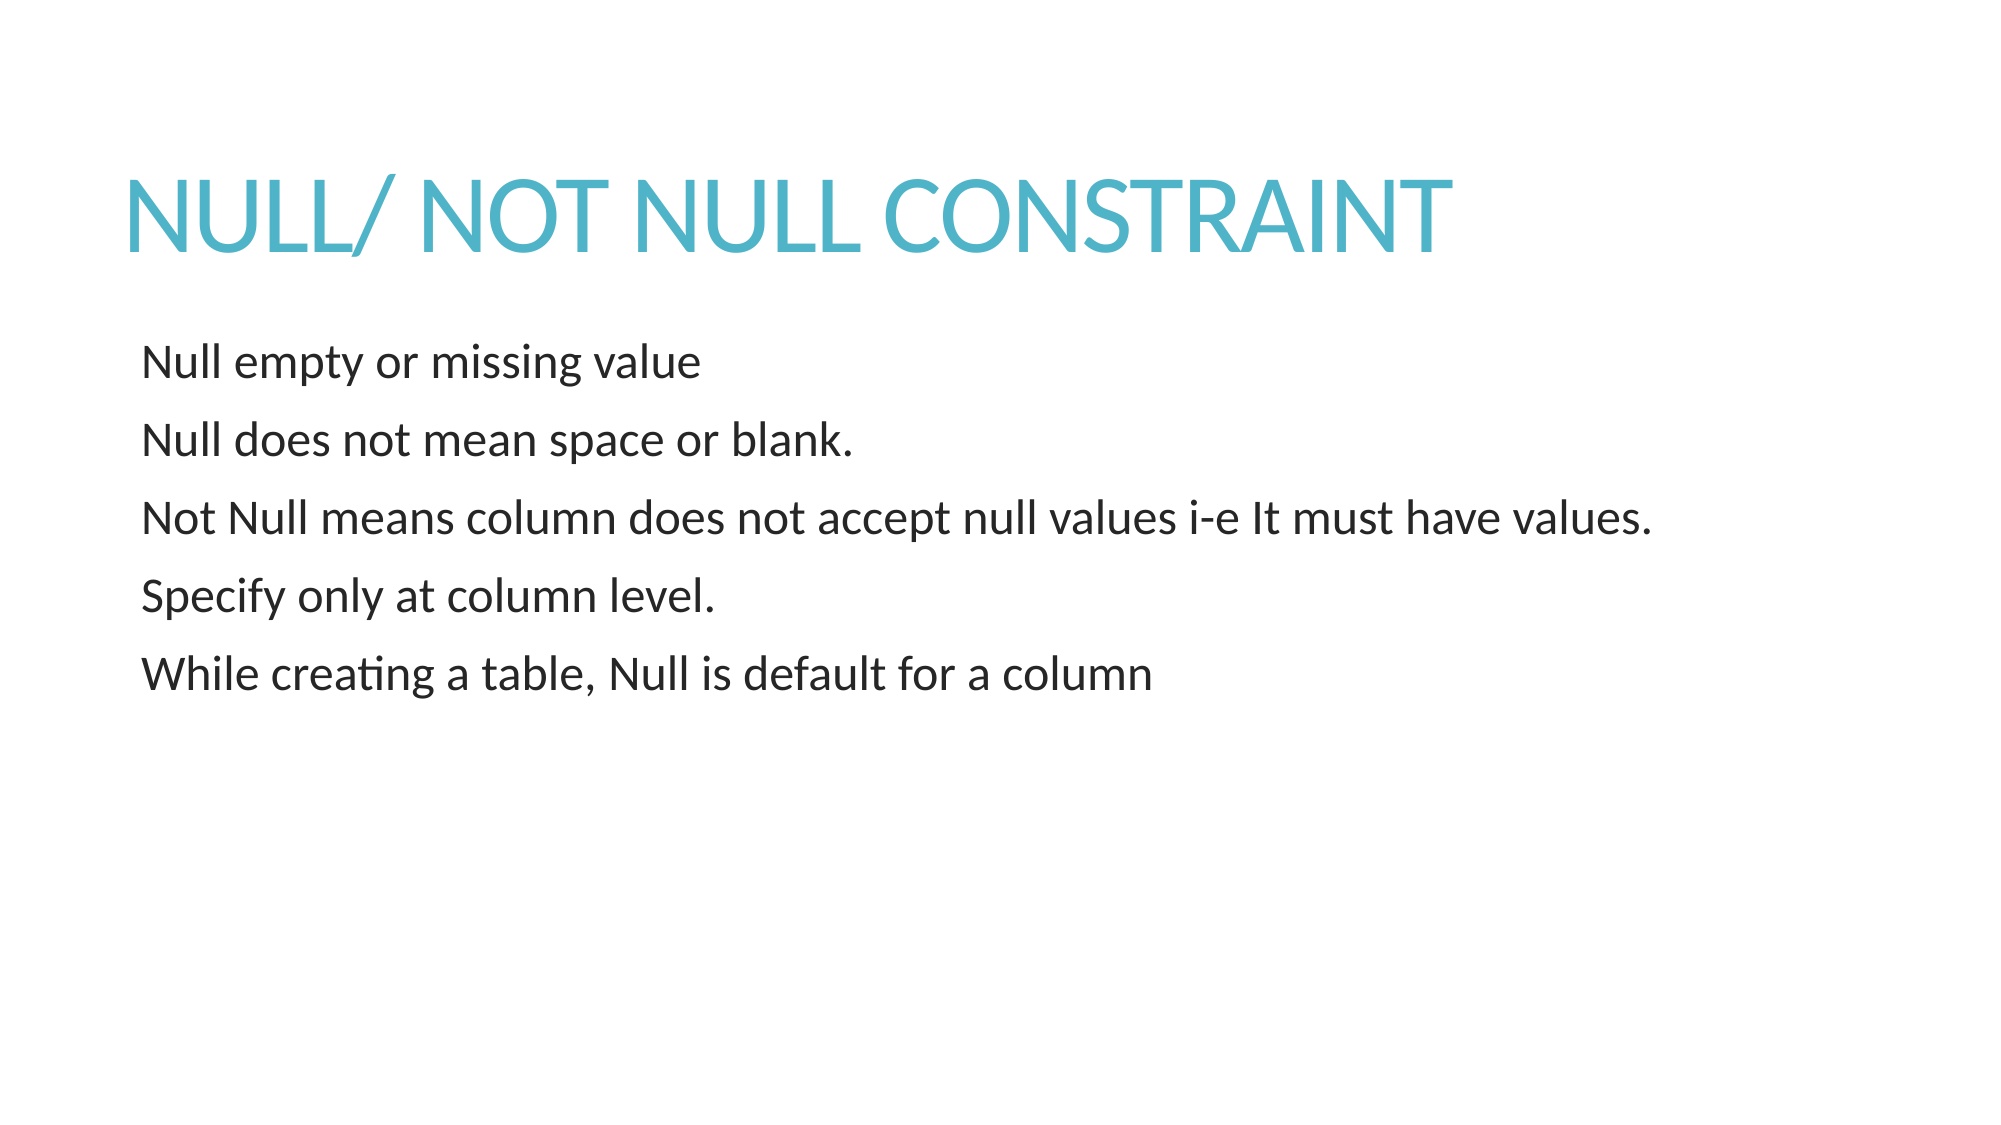

# NULL/ NOT NULL CONSTRAINT
Null empty or missing value
Null does not mean space or blank.
Not Null means column does not accept null values i-e It must have values.
Specify only at column level.
While creating a table, Null is default for a column